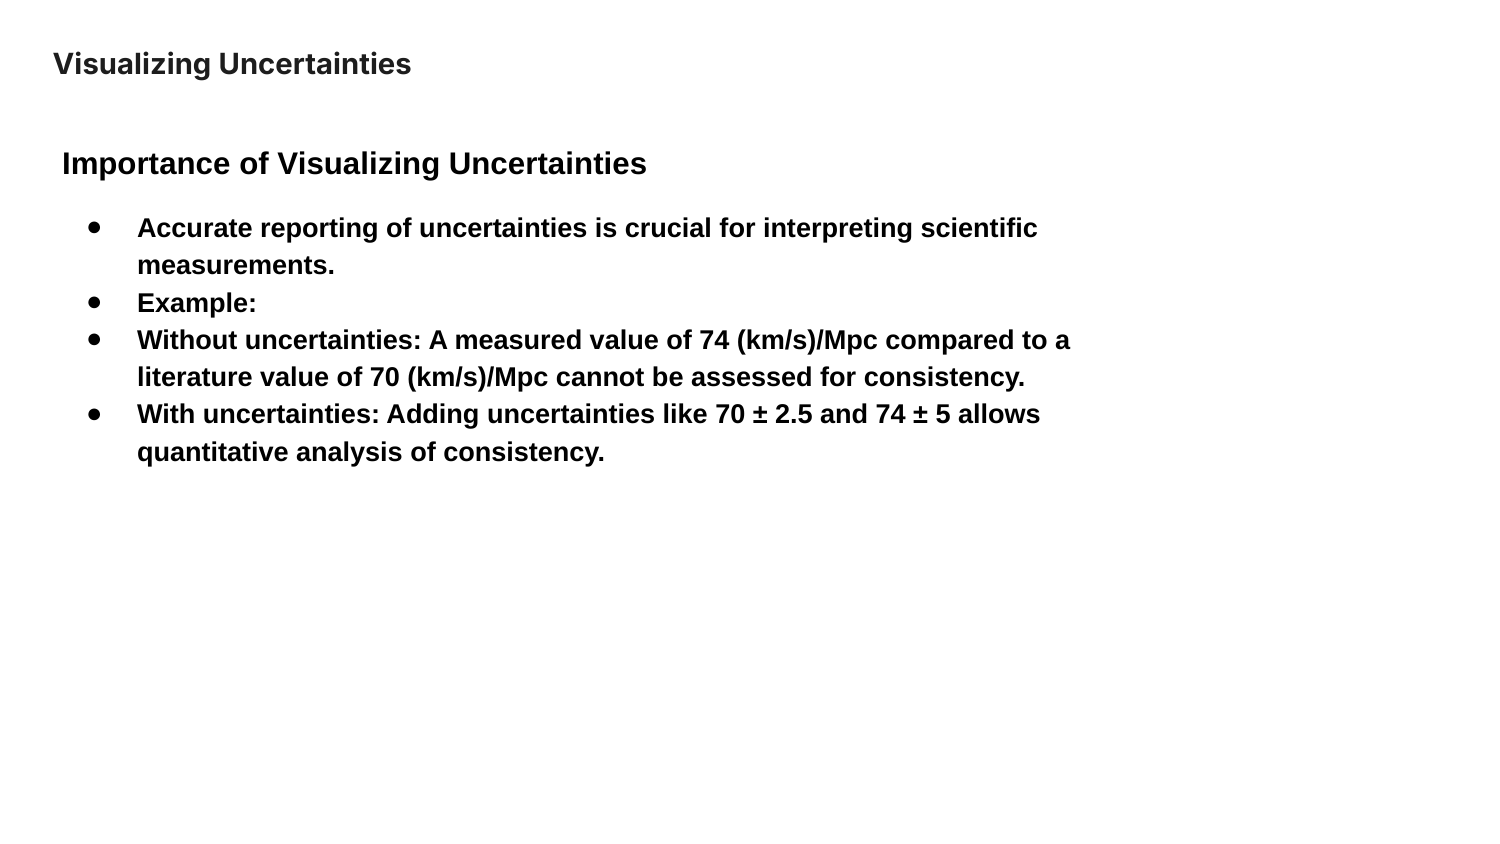

Visualizing Uncertainties
Importance of Visualizing Uncertainties
Accurate reporting of uncertainties is crucial for interpreting scientific measurements.
Example:
Without uncertainties: A measured value of 74 (km/s)/Mpc compared to a literature value of 70 (km/s)/Mpc cannot be assessed for consistency.
With uncertainties: Adding uncertainties like 70 ± 2.5 and 74 ± 5 allows quantitative analysis of consistency.